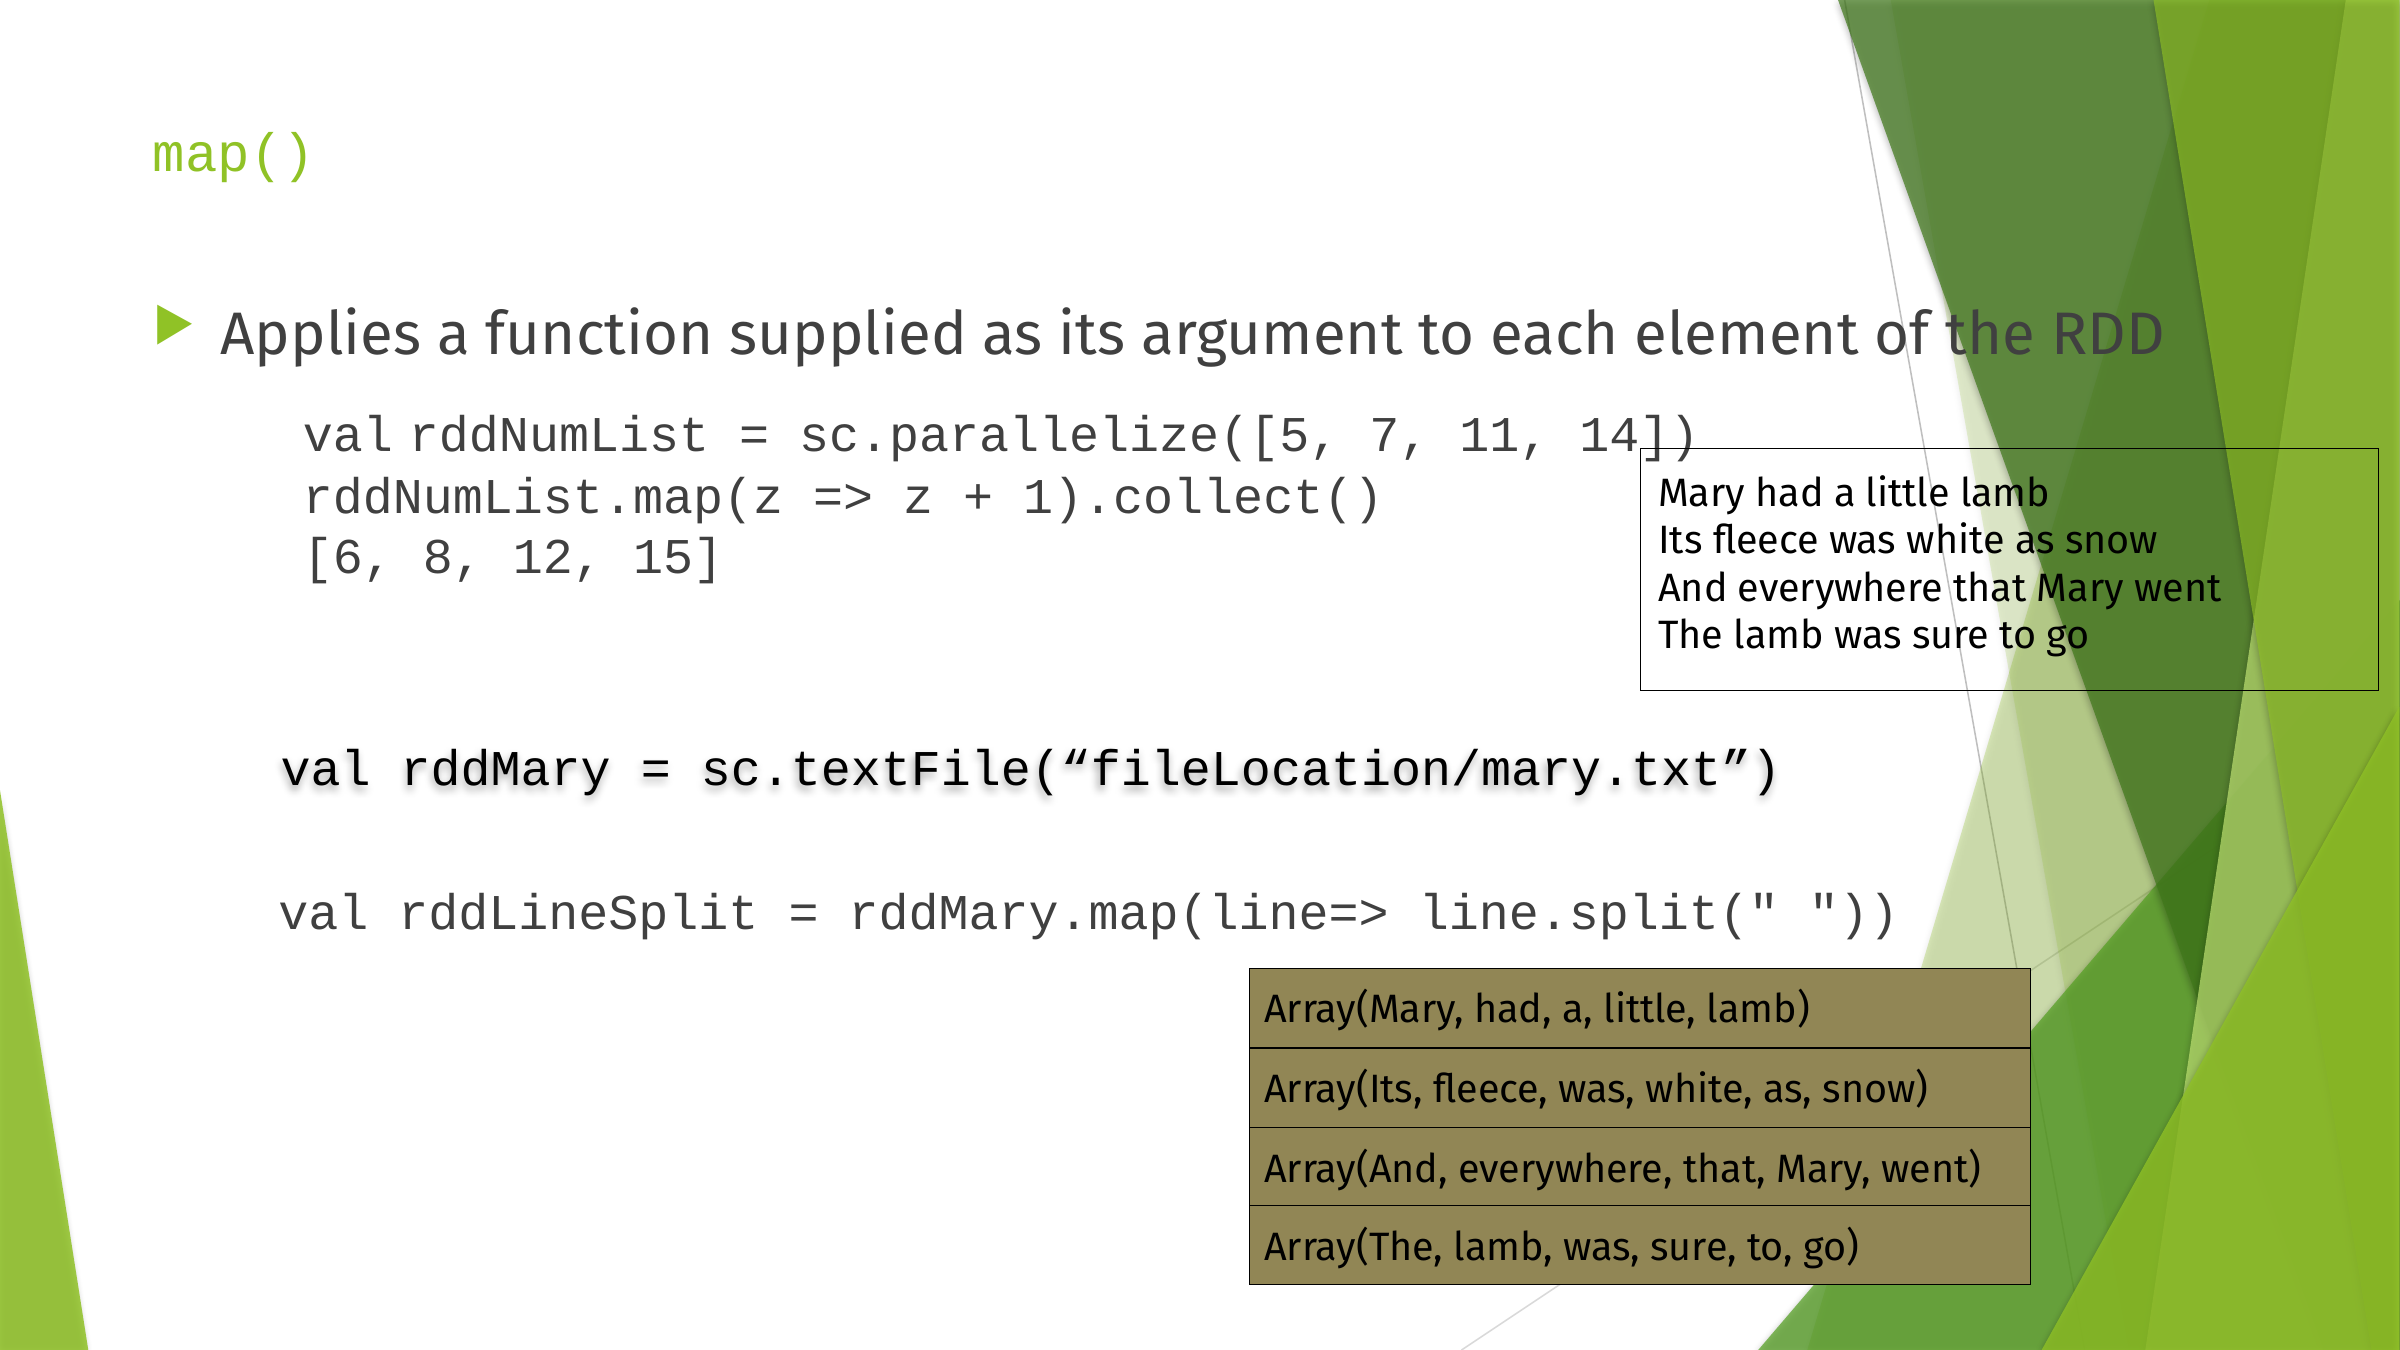

# map()
Applies a function supplied as its argument to each element of the RDD
	val rddNumList = sc.parallelize([5, 7, 11, 14])
	rddNumList.map(z => z + 1).collect()
	[6, 8, 12, 15]

Mary had a little lamb
Its fleece was white as snow
And everywhere that Mary went
The lamb was sure to go

val rddMary = sc.textFile(“fileLocation/mary.txt”)

val rddLineSplit = rddMary.map(line=> line.split(" "))
Array(Mary, had, a, little, lamb)
Array(Its, fleece, was, white, as, snow)
Array(And, everywhere, that, Mary, went)
Array(The, lamb, was, sure, to, go)